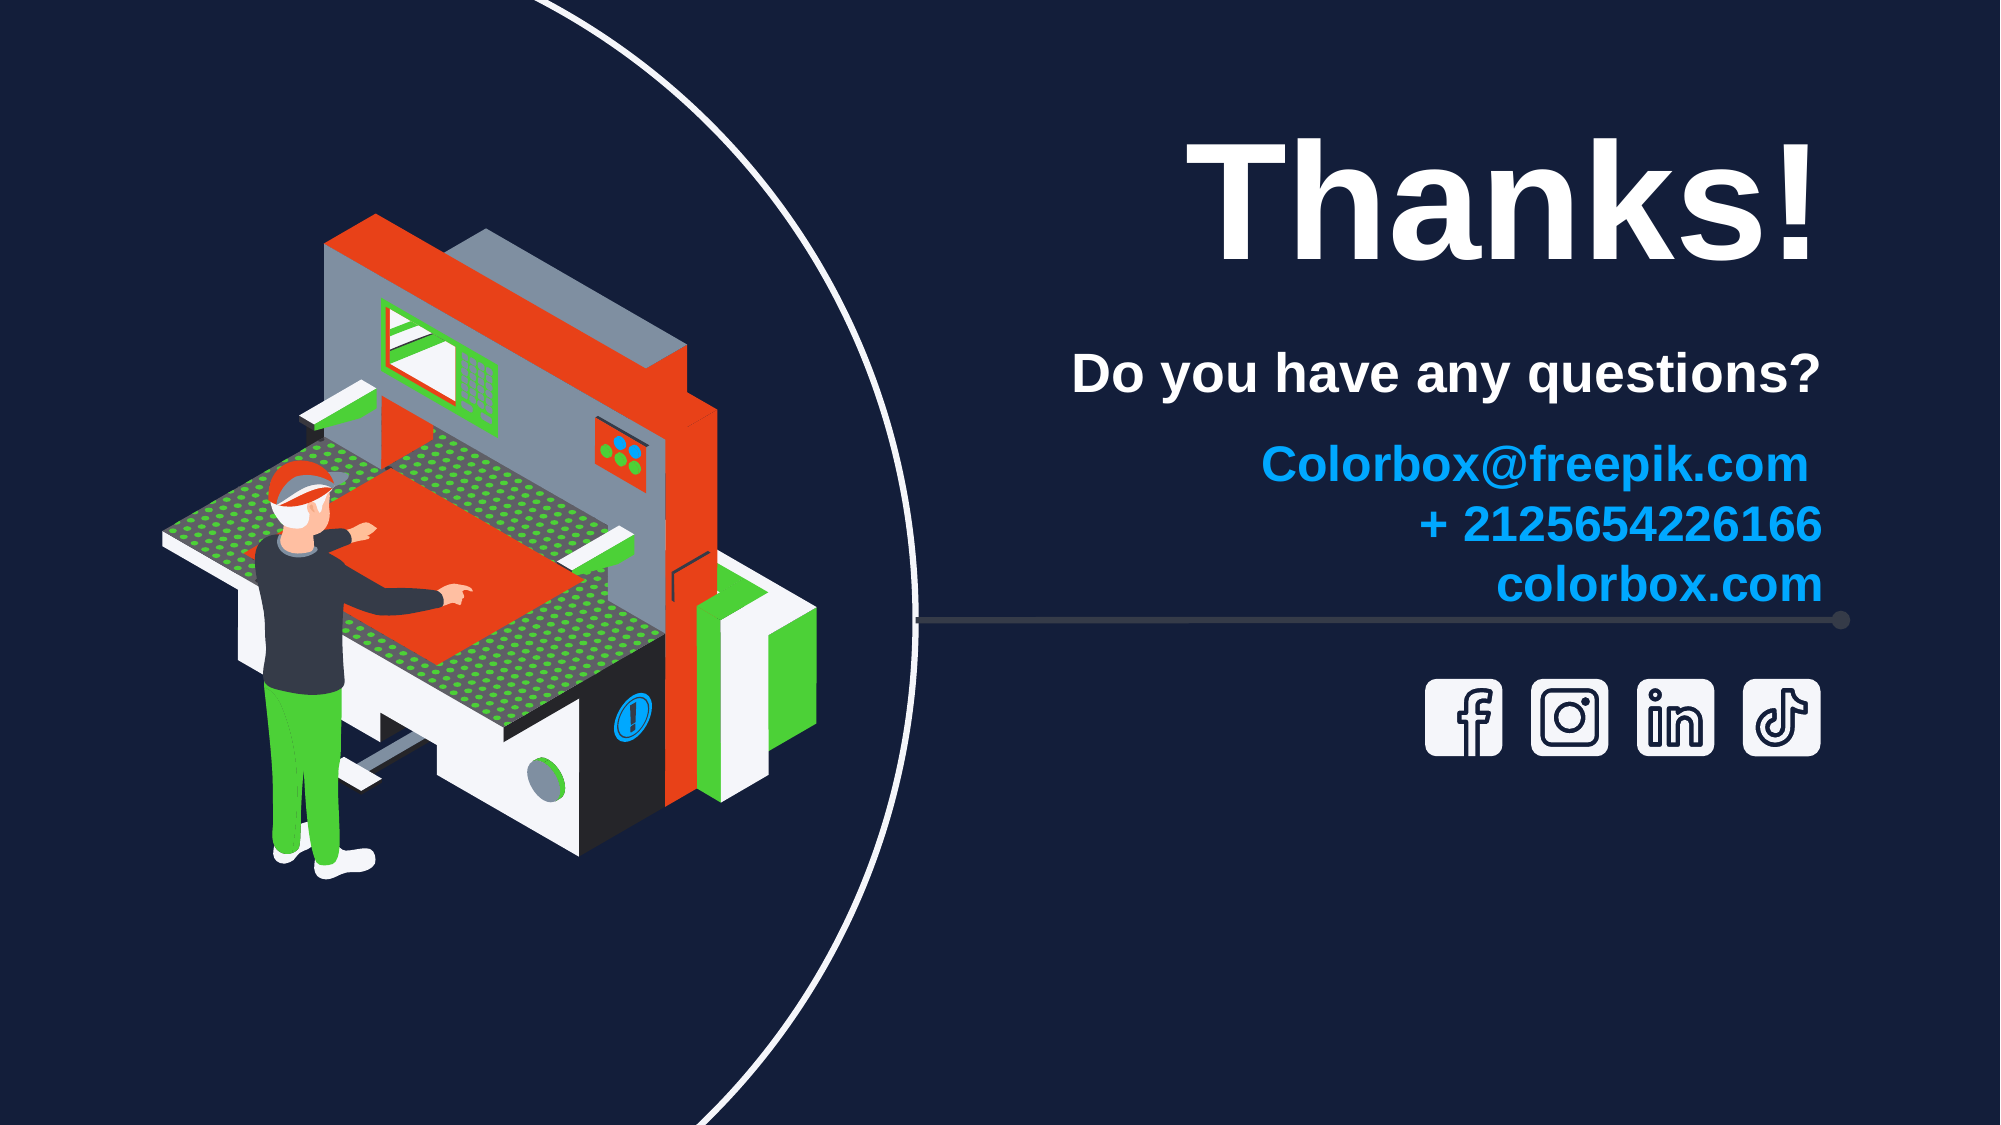

# Thanks!

Do you have any questions?
Colorbox@freepik.com
+ 2125654226166
colorbox.com